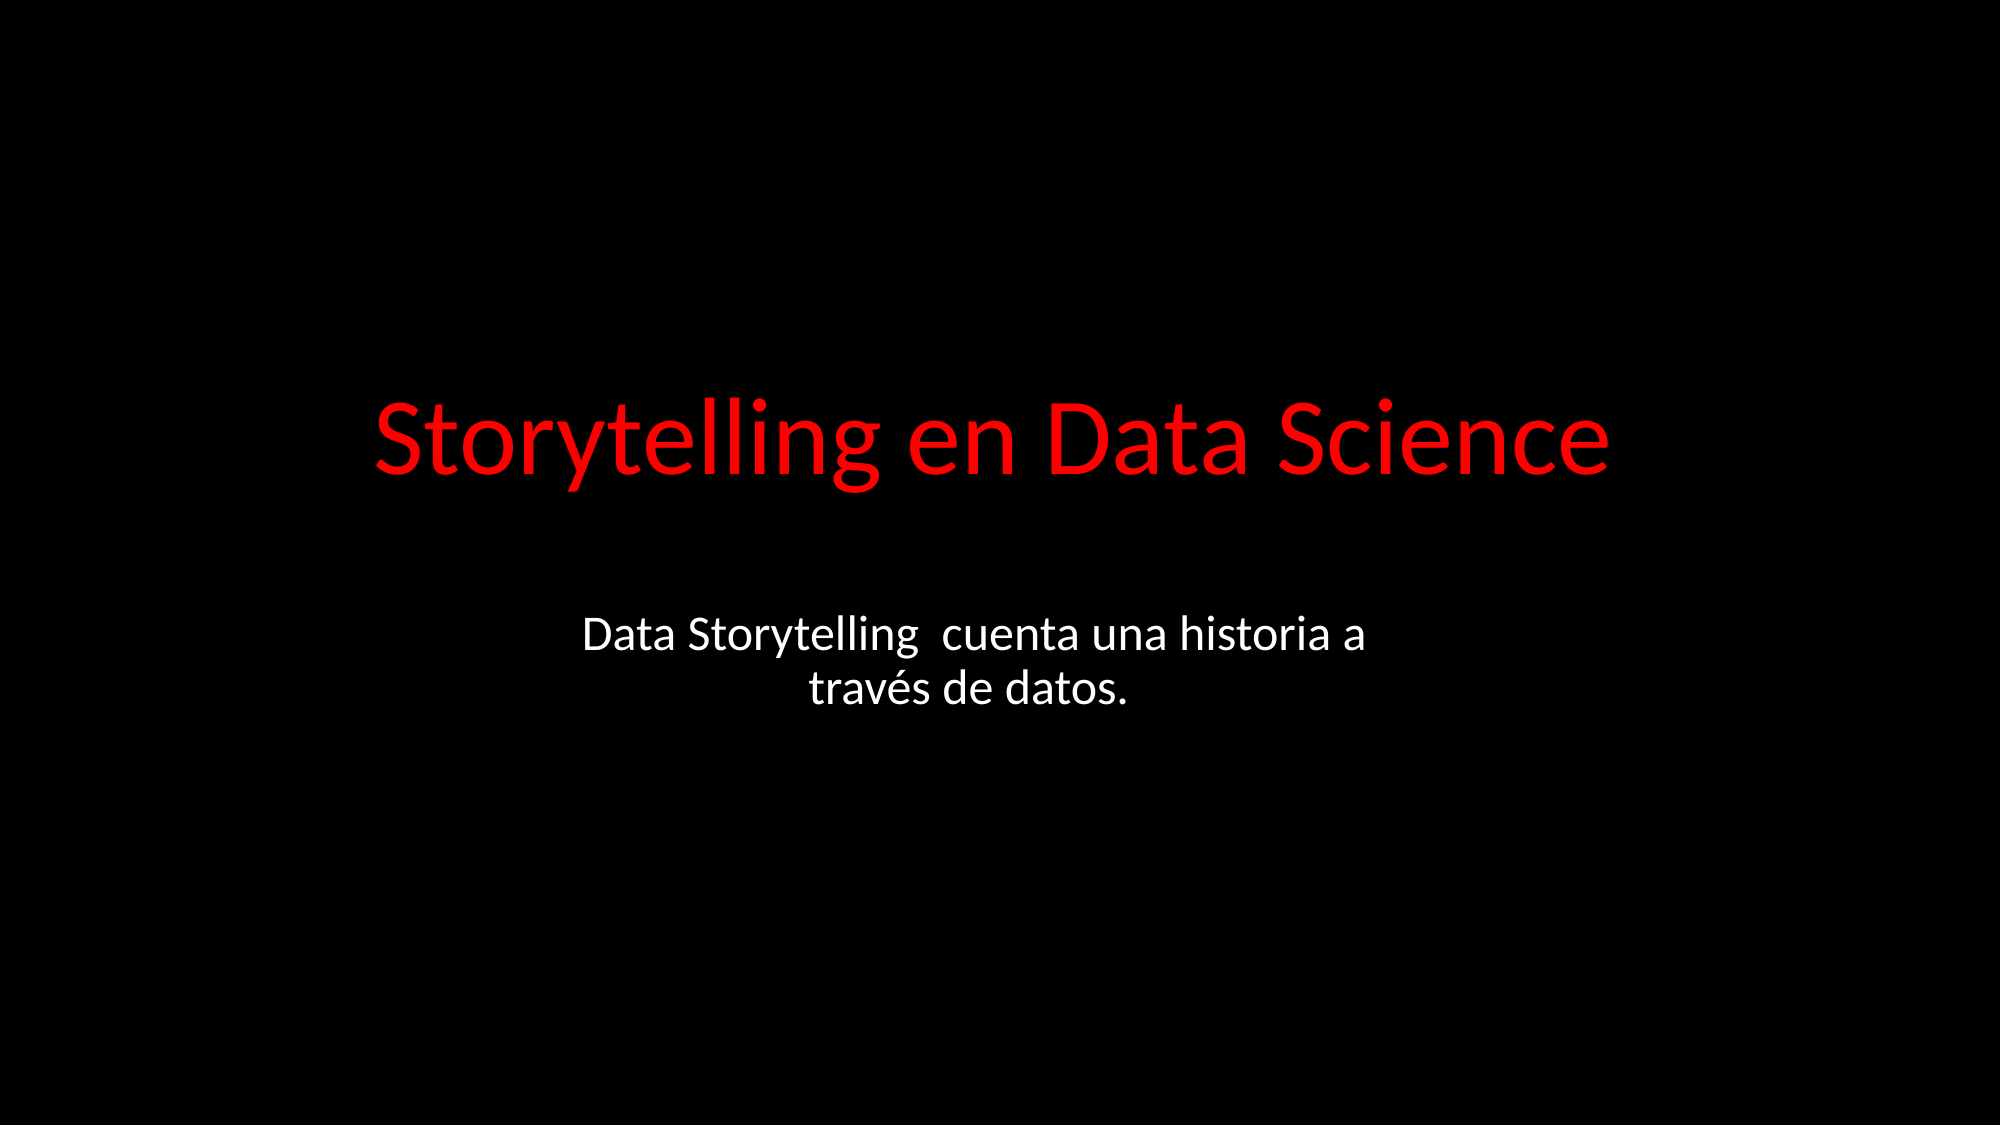

# Storytelling en Data Science

Data Storytelling  cuenta una historia a través de datos.